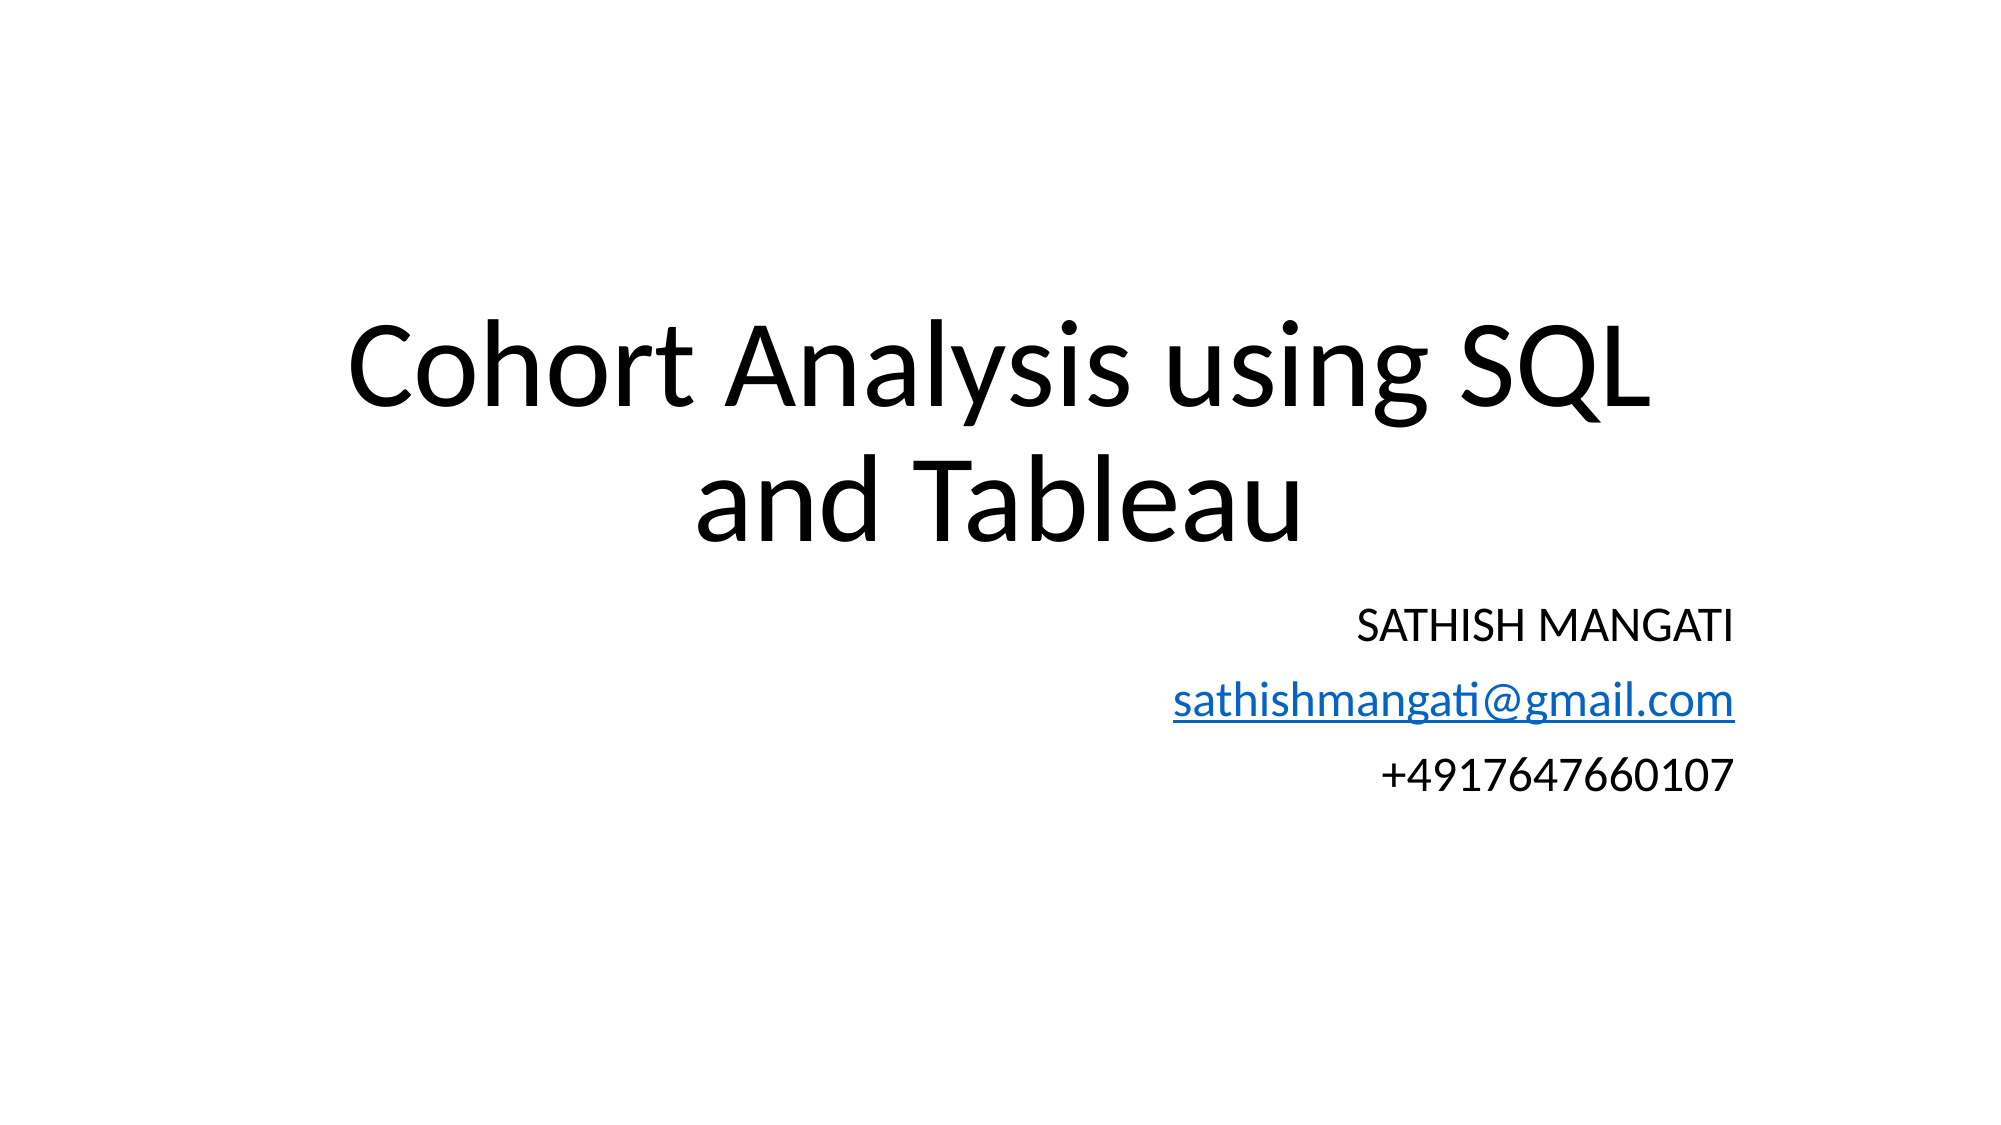

# Cohort Analysis using SQL and Tableau
SATHISH MANGATI
sathishmangati@gmail.com
+4917647660107